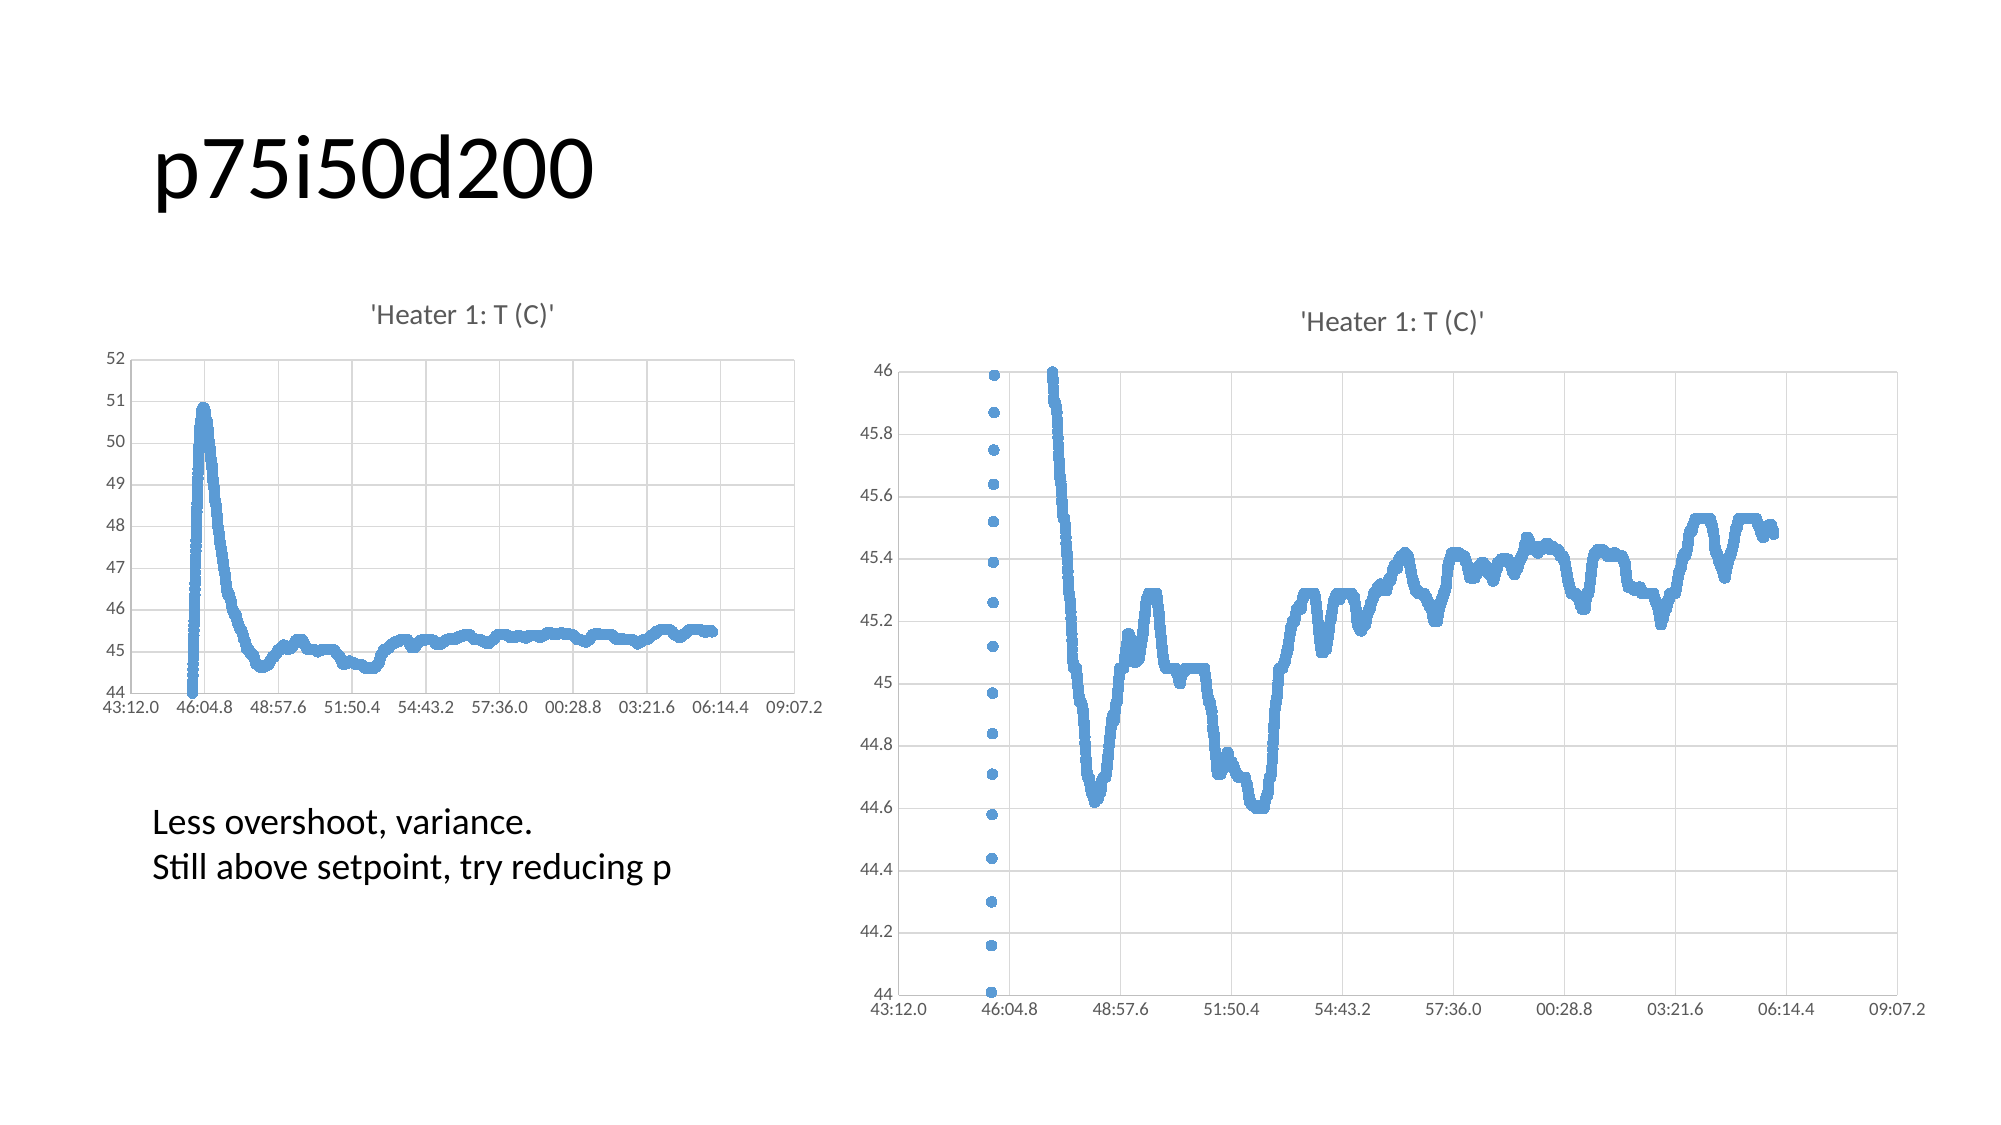

# p75i50d200

### Chart:

| Category | 'Heater 1: T (C)' |
|---|---|

### Chart:

| Category | 'Heater 1: T (C)' |
|---|---|
Less overshoot, variance.
Still above setpoint, try reducing p